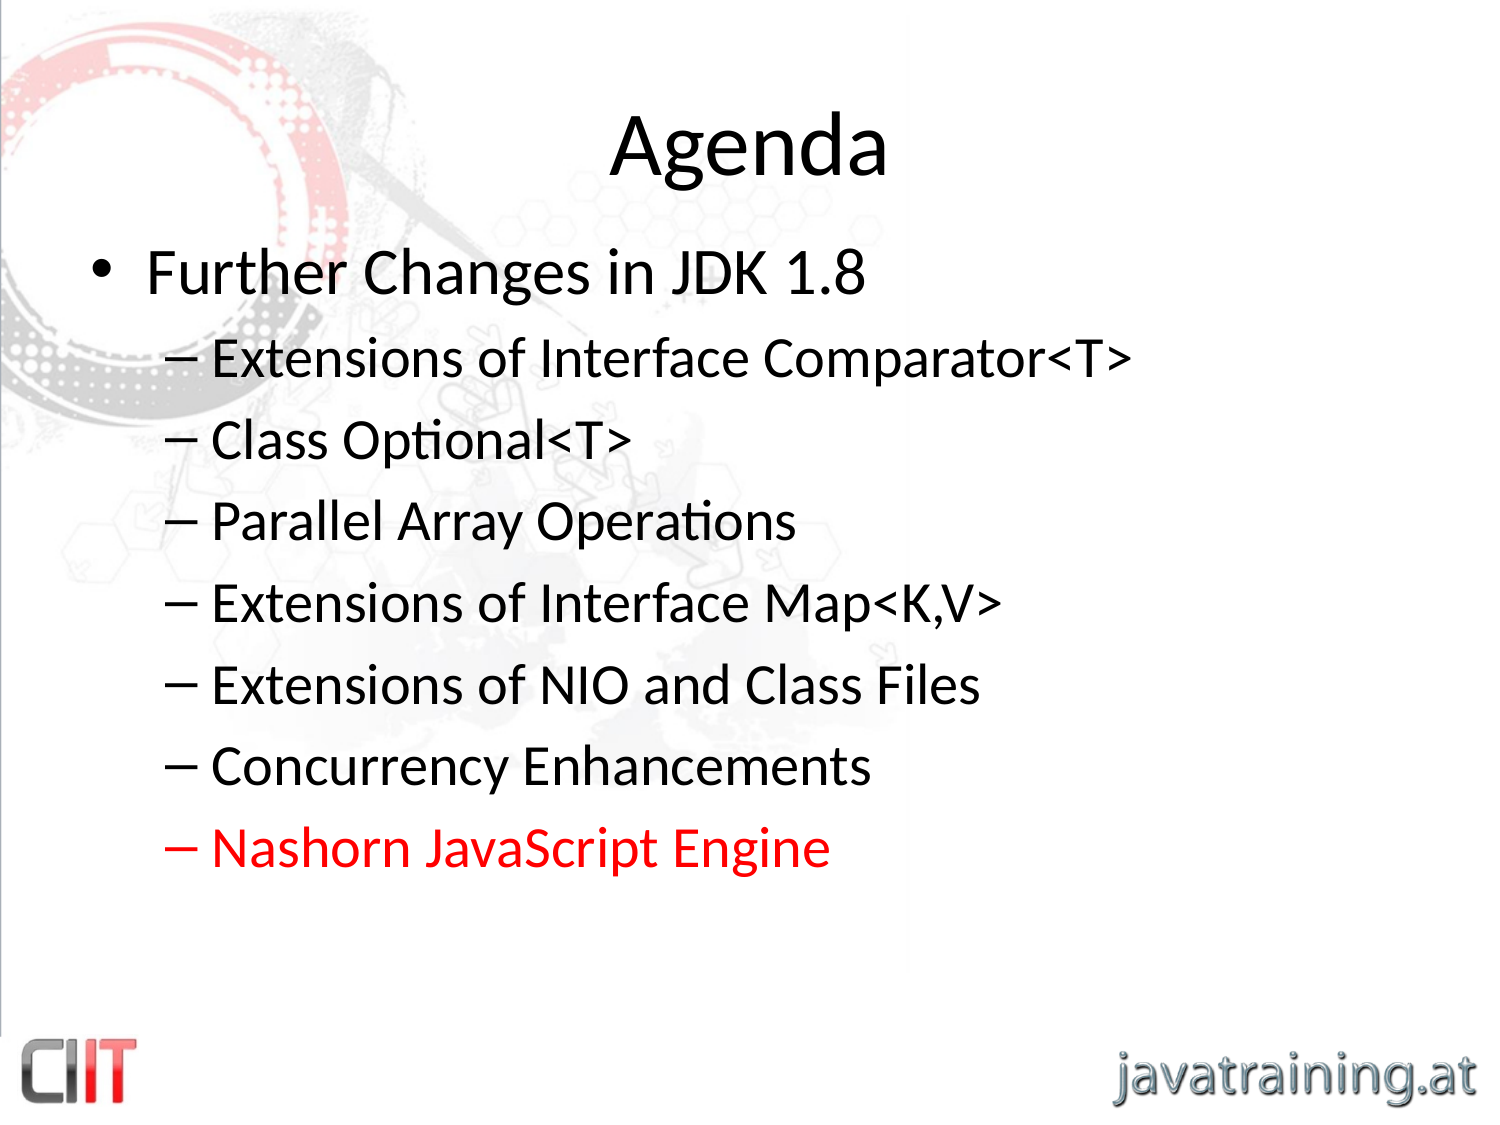

# Agenda
Further Changes in JDK 1.8
Extensions of Interface Comparator<T>
Class Optional<T>
Parallel Array Operations
Extensions of Interface Map<K,V>
Extensions of NIO and Class Files
Concurrency Enhancements
Nashorn JavaScript Engine